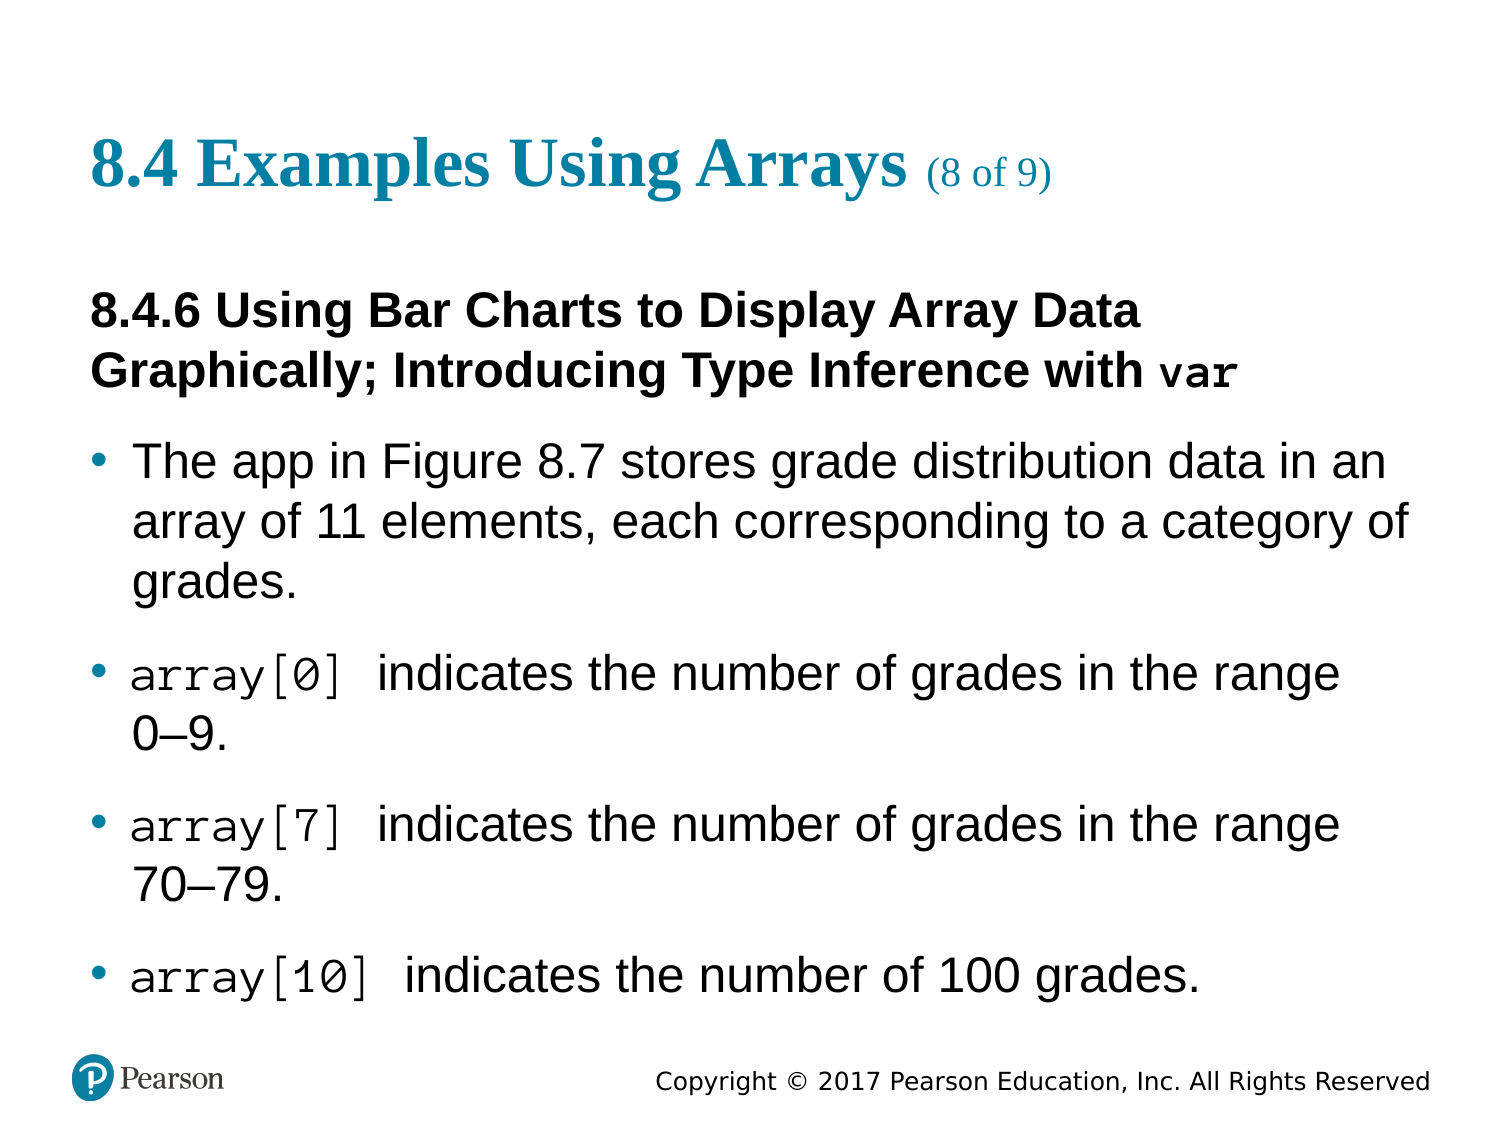

# 8.4 Examples Using Arrays (8 of 9)
8.4.6 Using Bar Charts to Display Array Data Graphically; Introducing Type Inference with var
The app in Figure 8.7 stores grade distribution data in an array of 11 elements, each corresponding to a category of grades.
array[0] indicates the number of grades in the range 0–9.
array[7] indicates the number of grades in the range 70–79.
array[10] indicates the number of 100 grades.